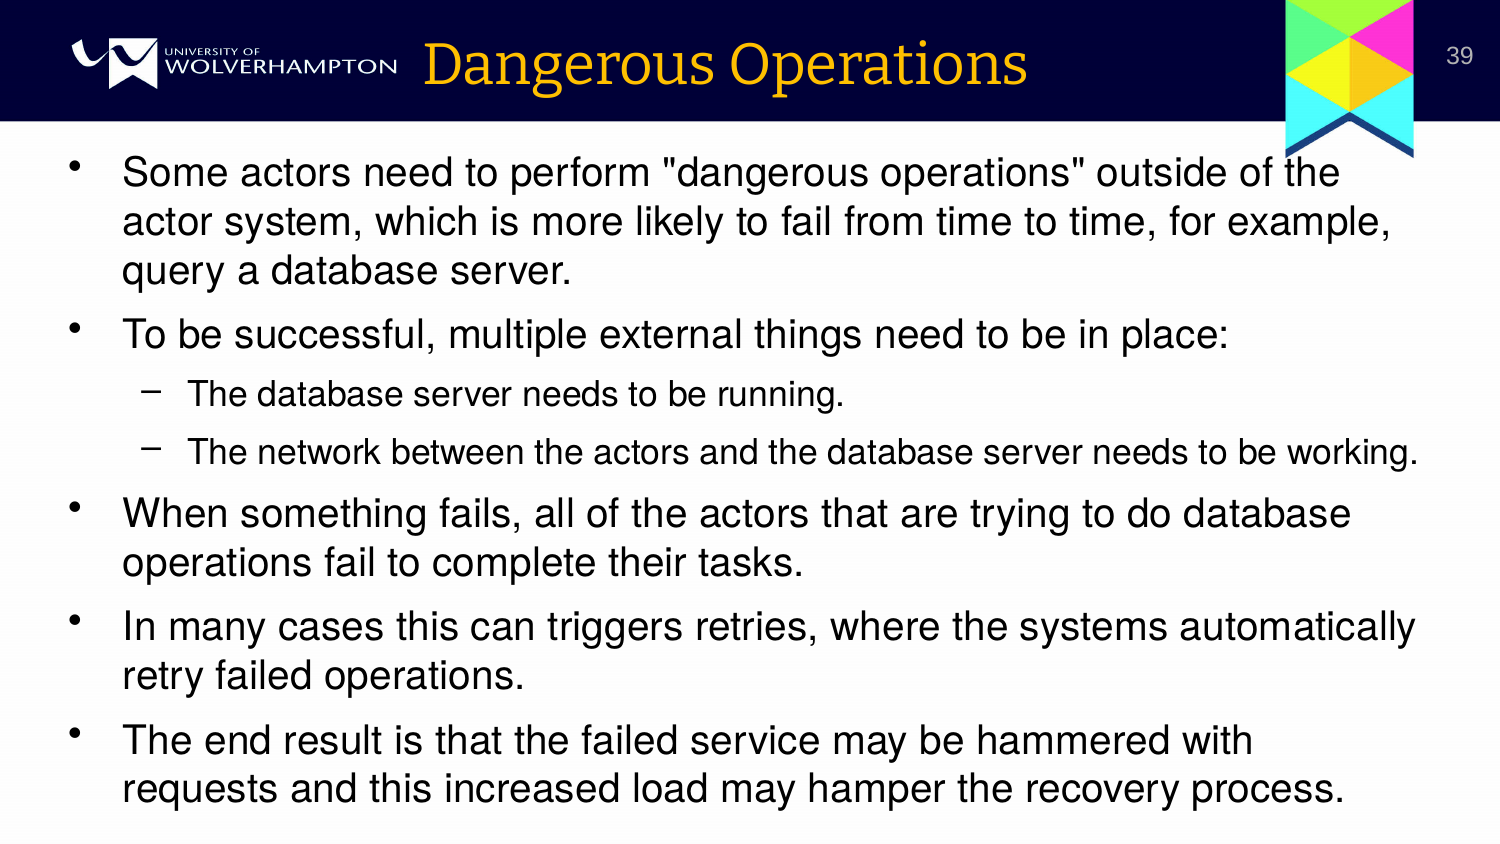

# Dangerous Operations
39
Some actors need to perform "dangerous operations" outside of the actor system, which is more likely to fail from time to time, for example, query a database server.
To be successful, multiple external things need to be in place:
The database server needs to be running.
The network between the actors and the database server needs to be working.
When something fails, all of the actors that are trying to do database operations fail to complete their tasks.
In many cases this can triggers retries, where the systems automatically retry failed operations.
The end result is that the failed service may be hammered with requests and this increased load may hamper the recovery process.